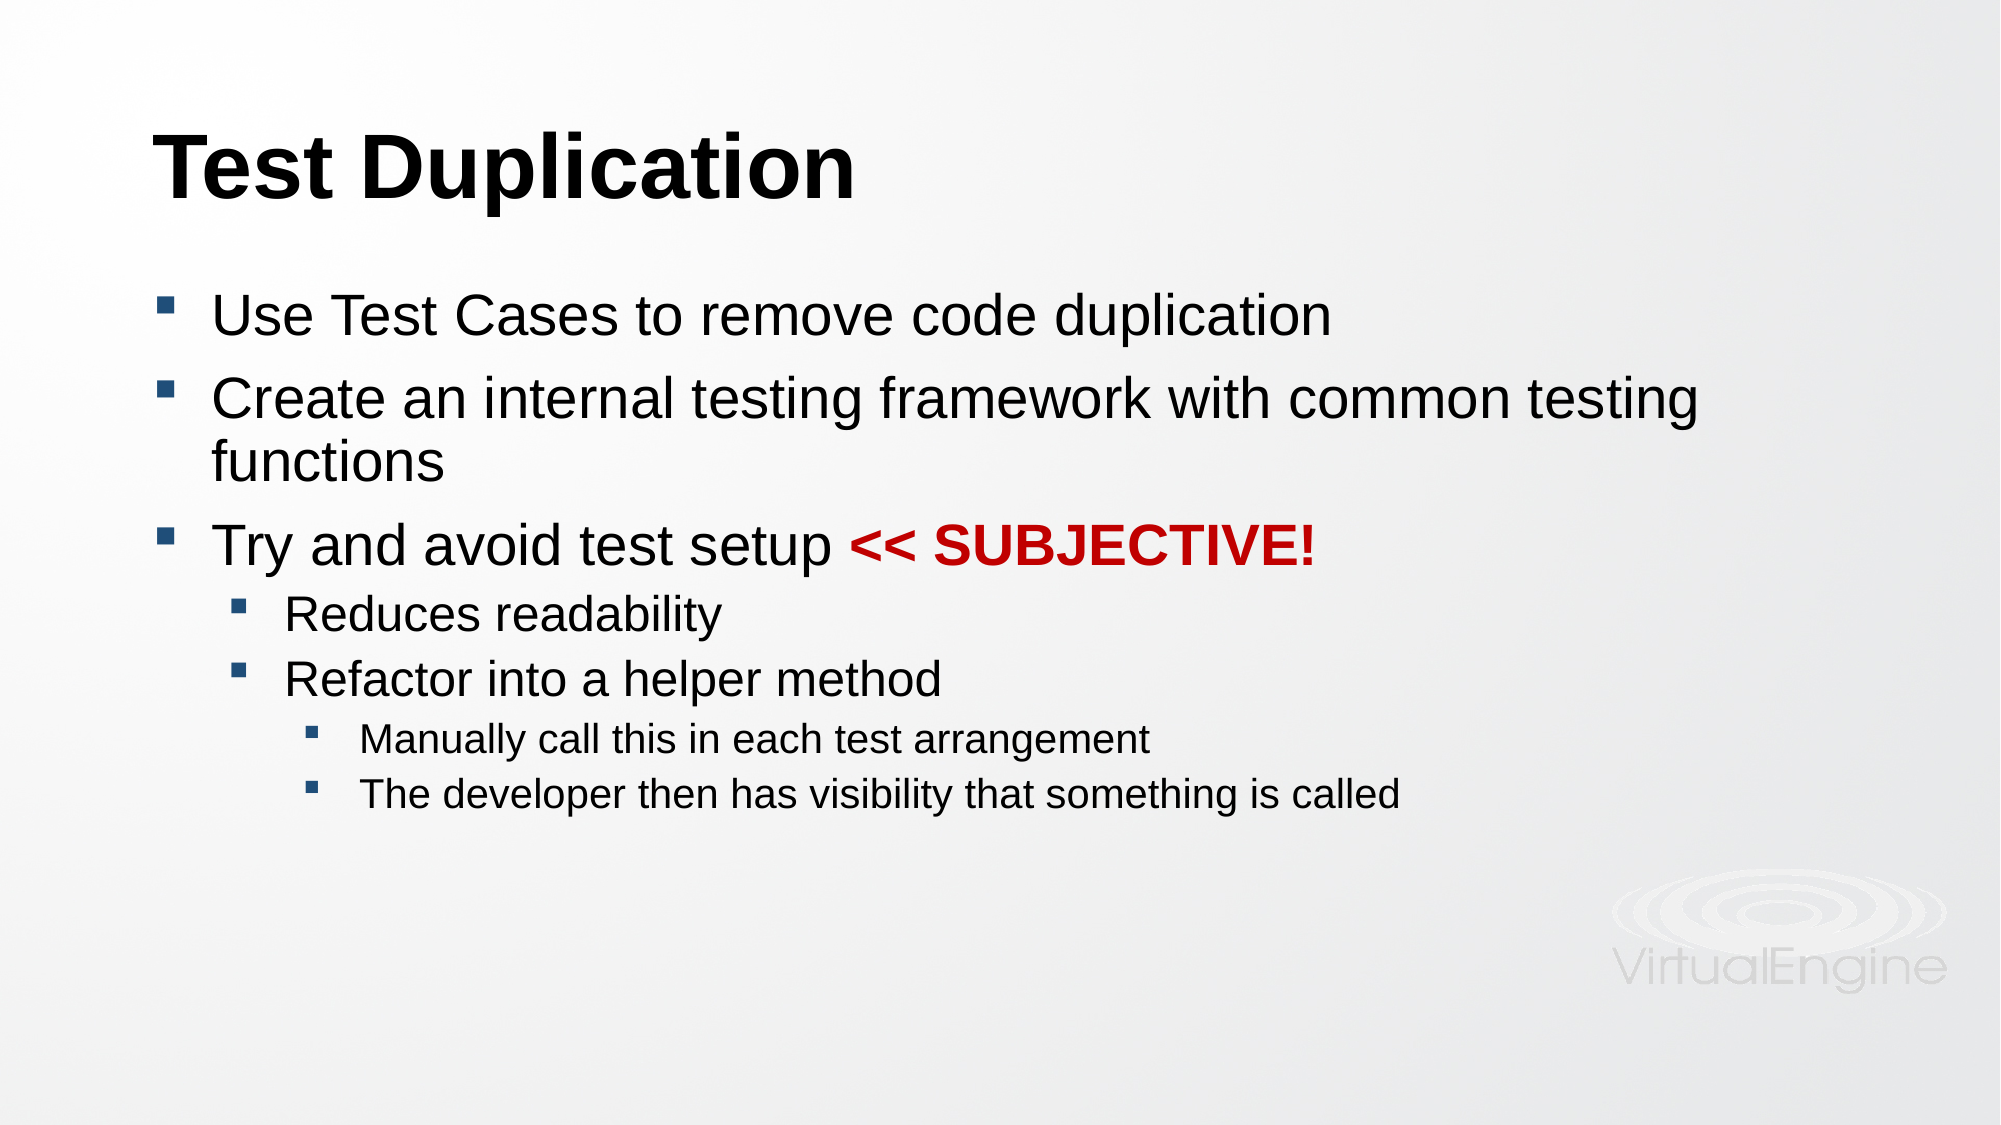

# Test Duplication
Use Test Cases to remove code duplication
Create an internal testing framework with common testing functions
Try and avoid test setup << SUBJECTIVE!
Reduces readability
Refactor into a helper method
Manually call this in each test arrangement
The developer then has visibility that something is called